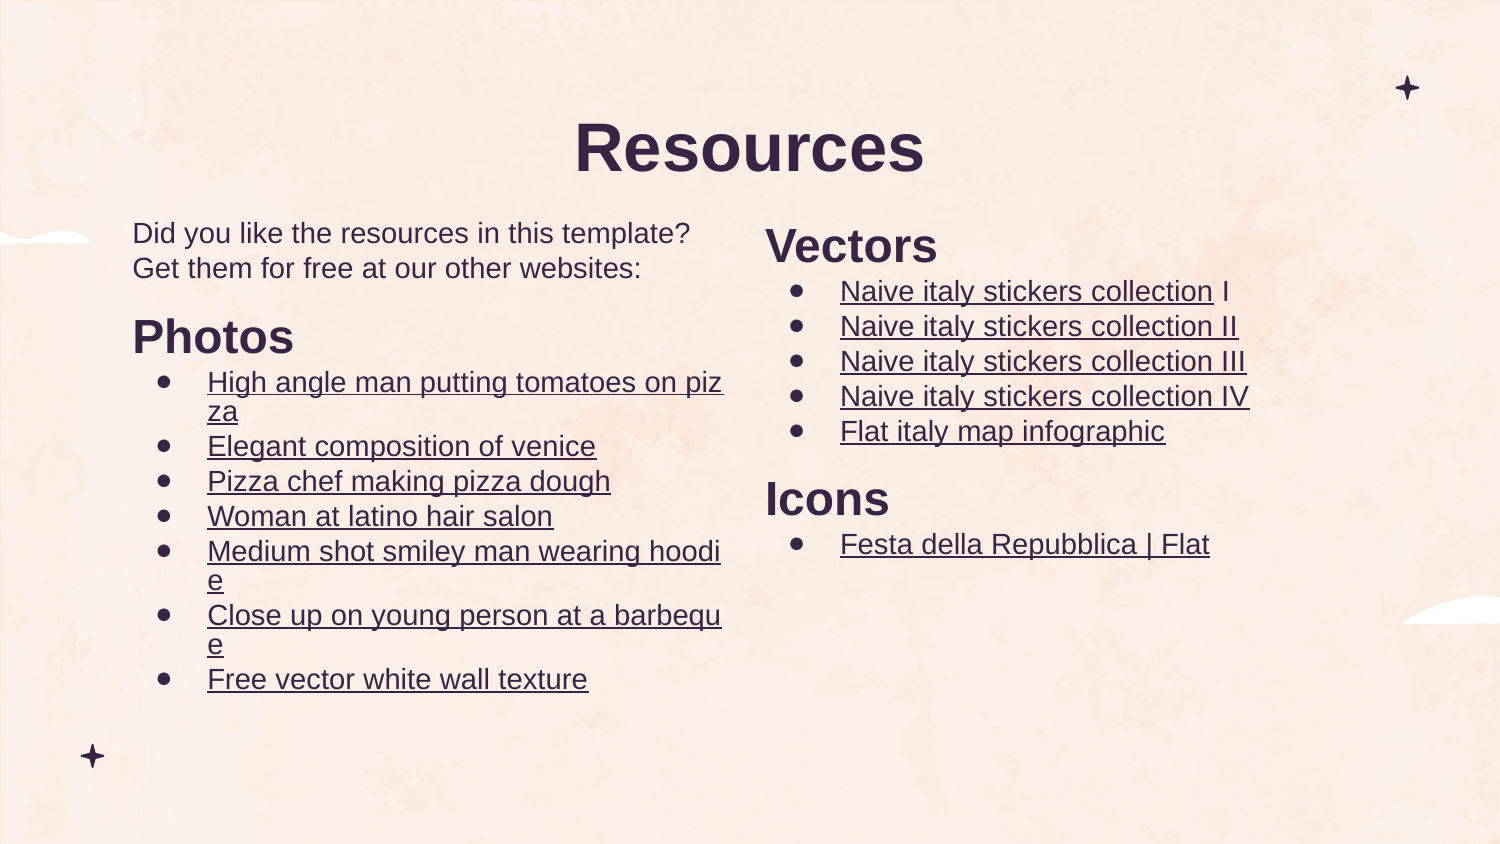

# Resources
Did you like the resources in this template? Get them for free at our other websites:
Photos
High angle man putting tomatoes on pizza
Elegant composition of venice
Pizza chef making pizza dough
Woman at latino hair salon
Medium shot smiley man wearing hoodie
Close up on young person at a barbeque
Free vector white wall texture
Vectors
Naive italy stickers collection I
Naive italy stickers collection II
Naive italy stickers collection III
Naive italy stickers collection IV
Flat italy map infographic
Icons
Festa della Repubblica | Flat